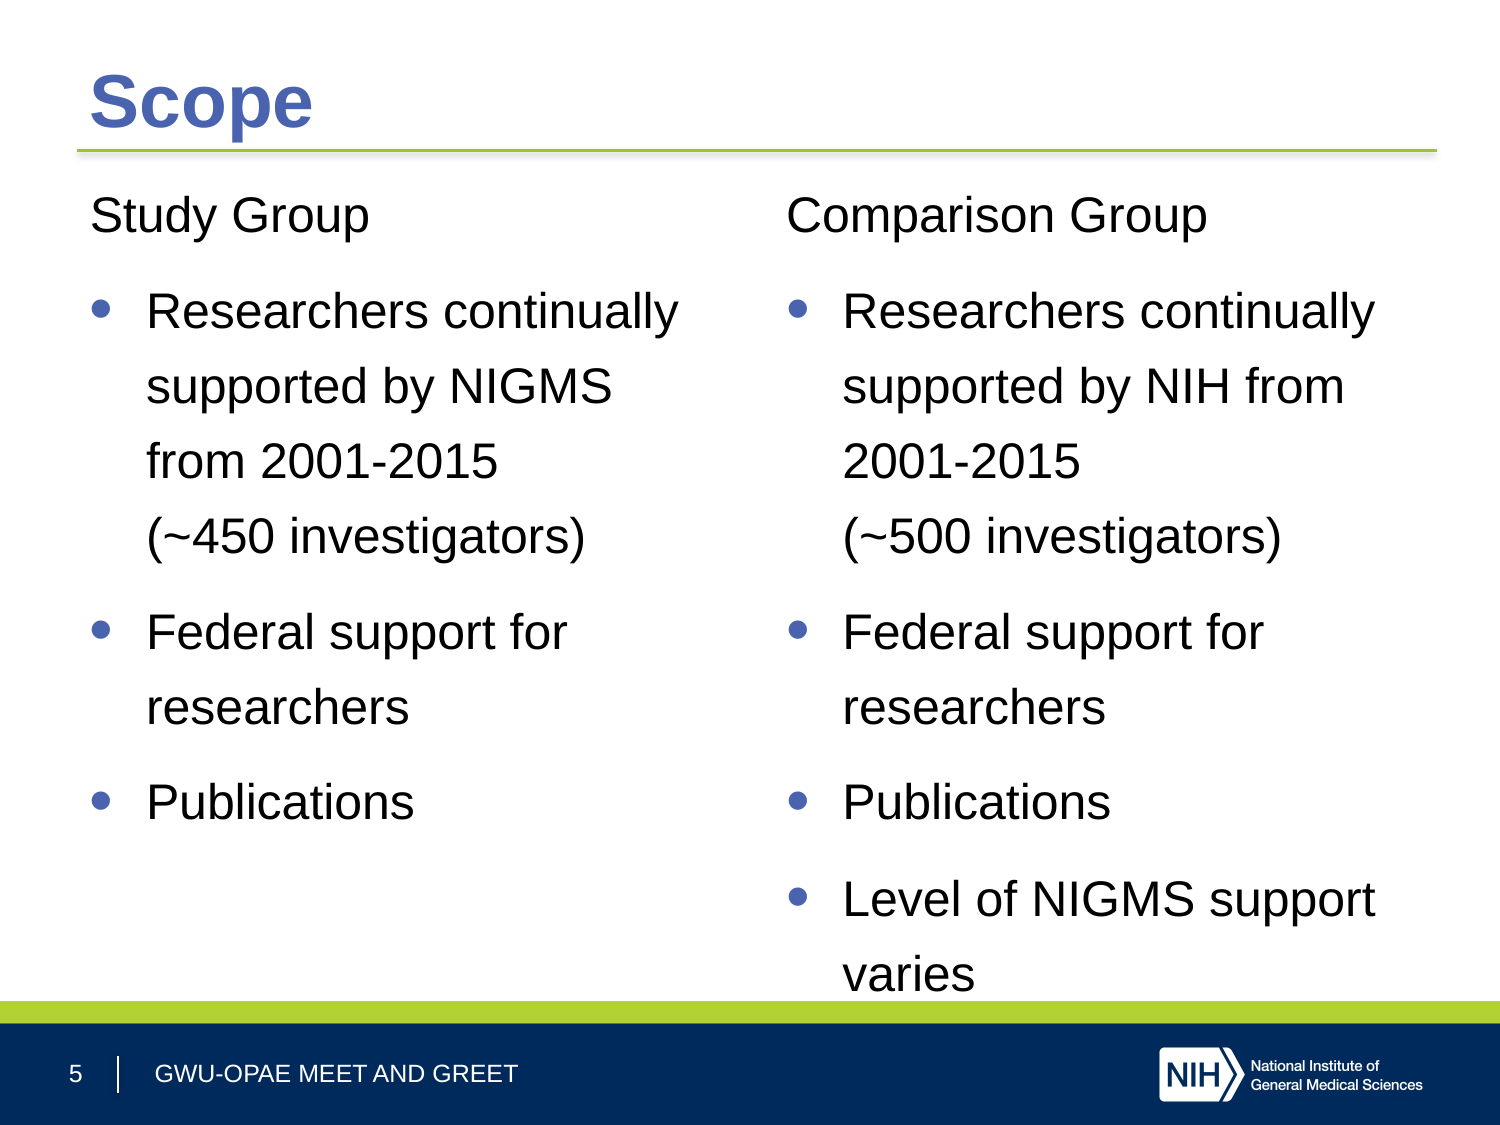

# Scope
Study Group
Researchers continually supported by NIGMS from 2001-2015
(~450 investigators)
Federal support for researchers
Publications

Comparison Group
Researchers continually supported by NIH from 2001-2015
(~500 investigators)
Federal support for researchers
Publications
Level of NIGMS support varies
5
GWU-OPAE MEET AND GREET